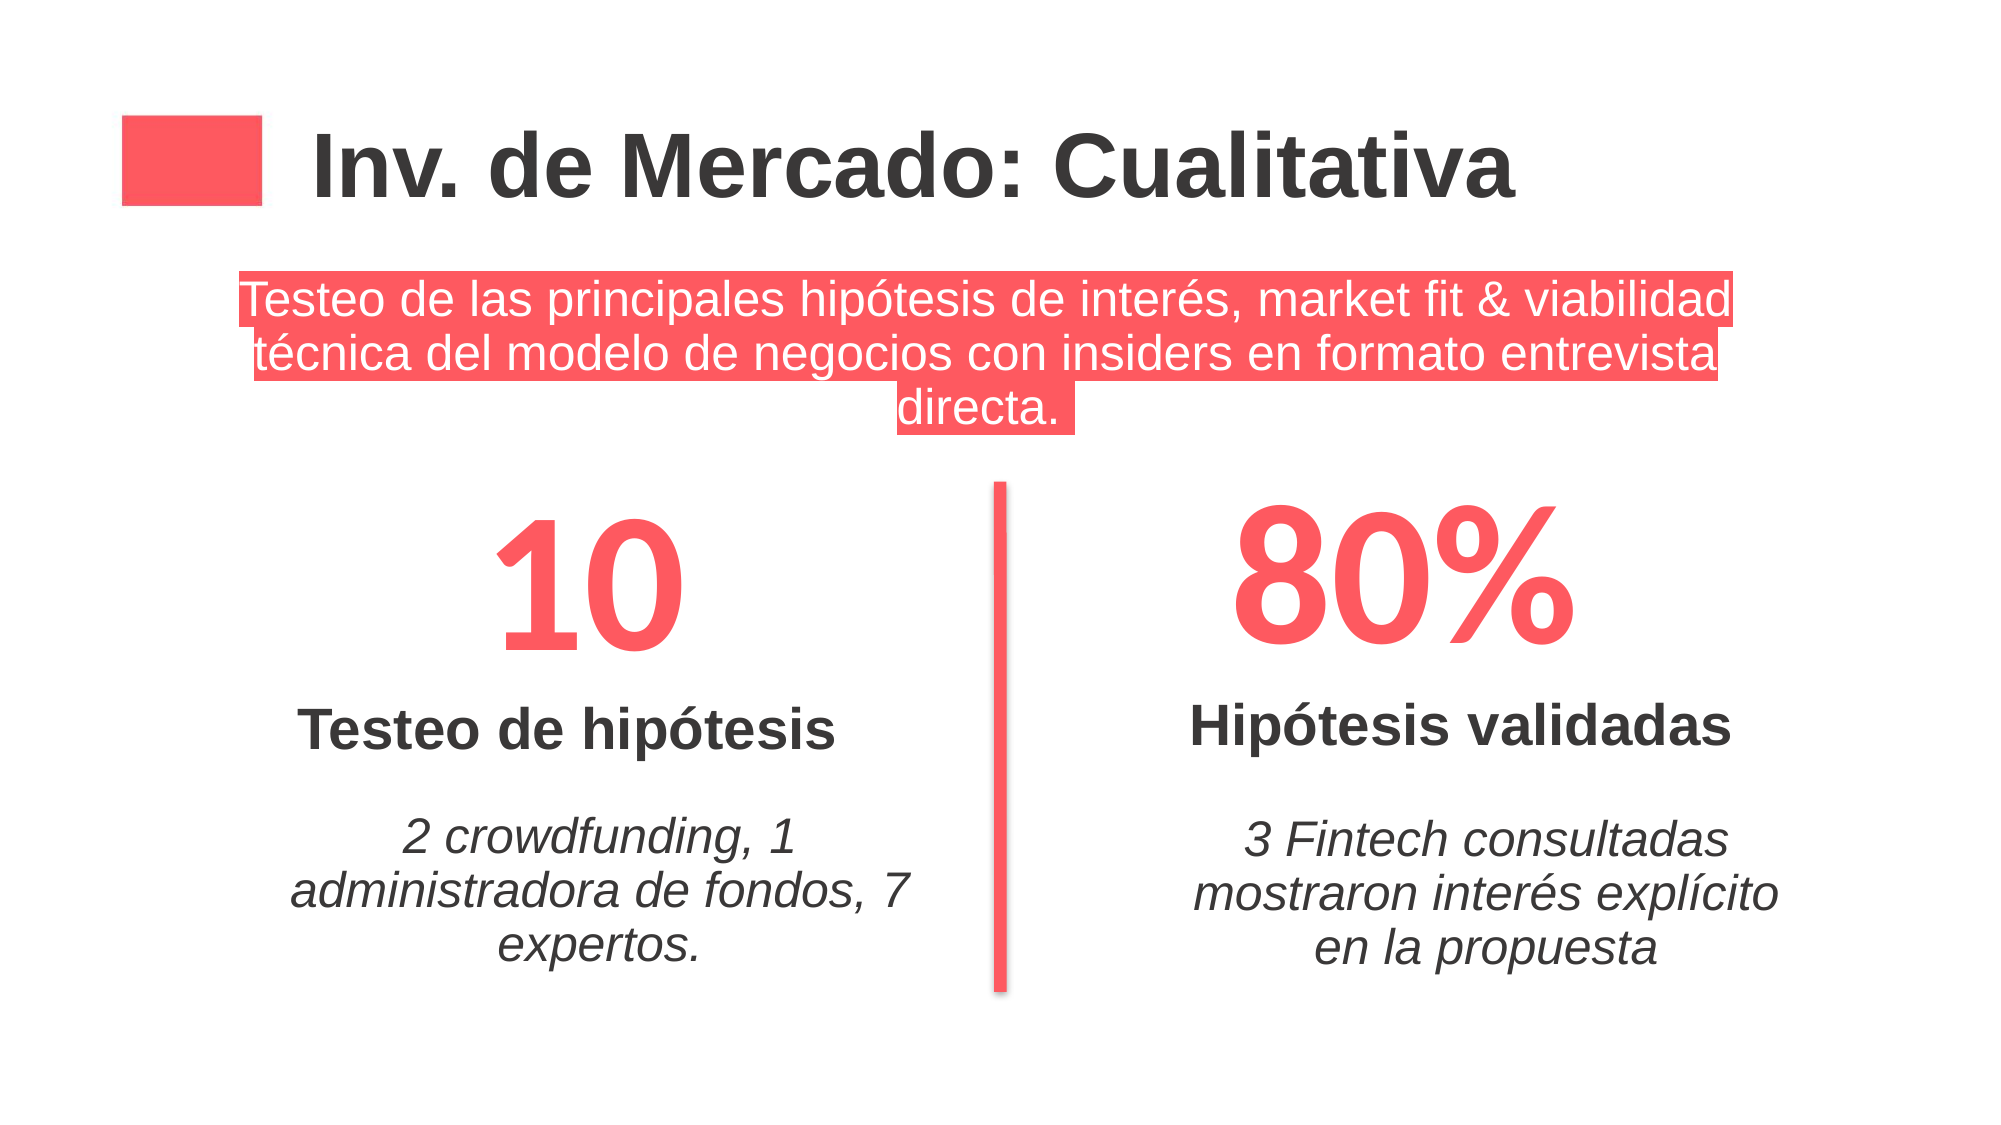

Inv. de Mercado: Cualitativa
Testeo de las principales hipótesis de interés, market fit & viabilidad técnica del modelo de negocios con insiders en formato entrevista directa.
10
80%
Hipótesis validadas
Testeo de hipótesis
2 crowdfunding, 1 administradora de fondos, 7 expertos.
3 Fintech consultadas mostraron interés explícito en la propuesta